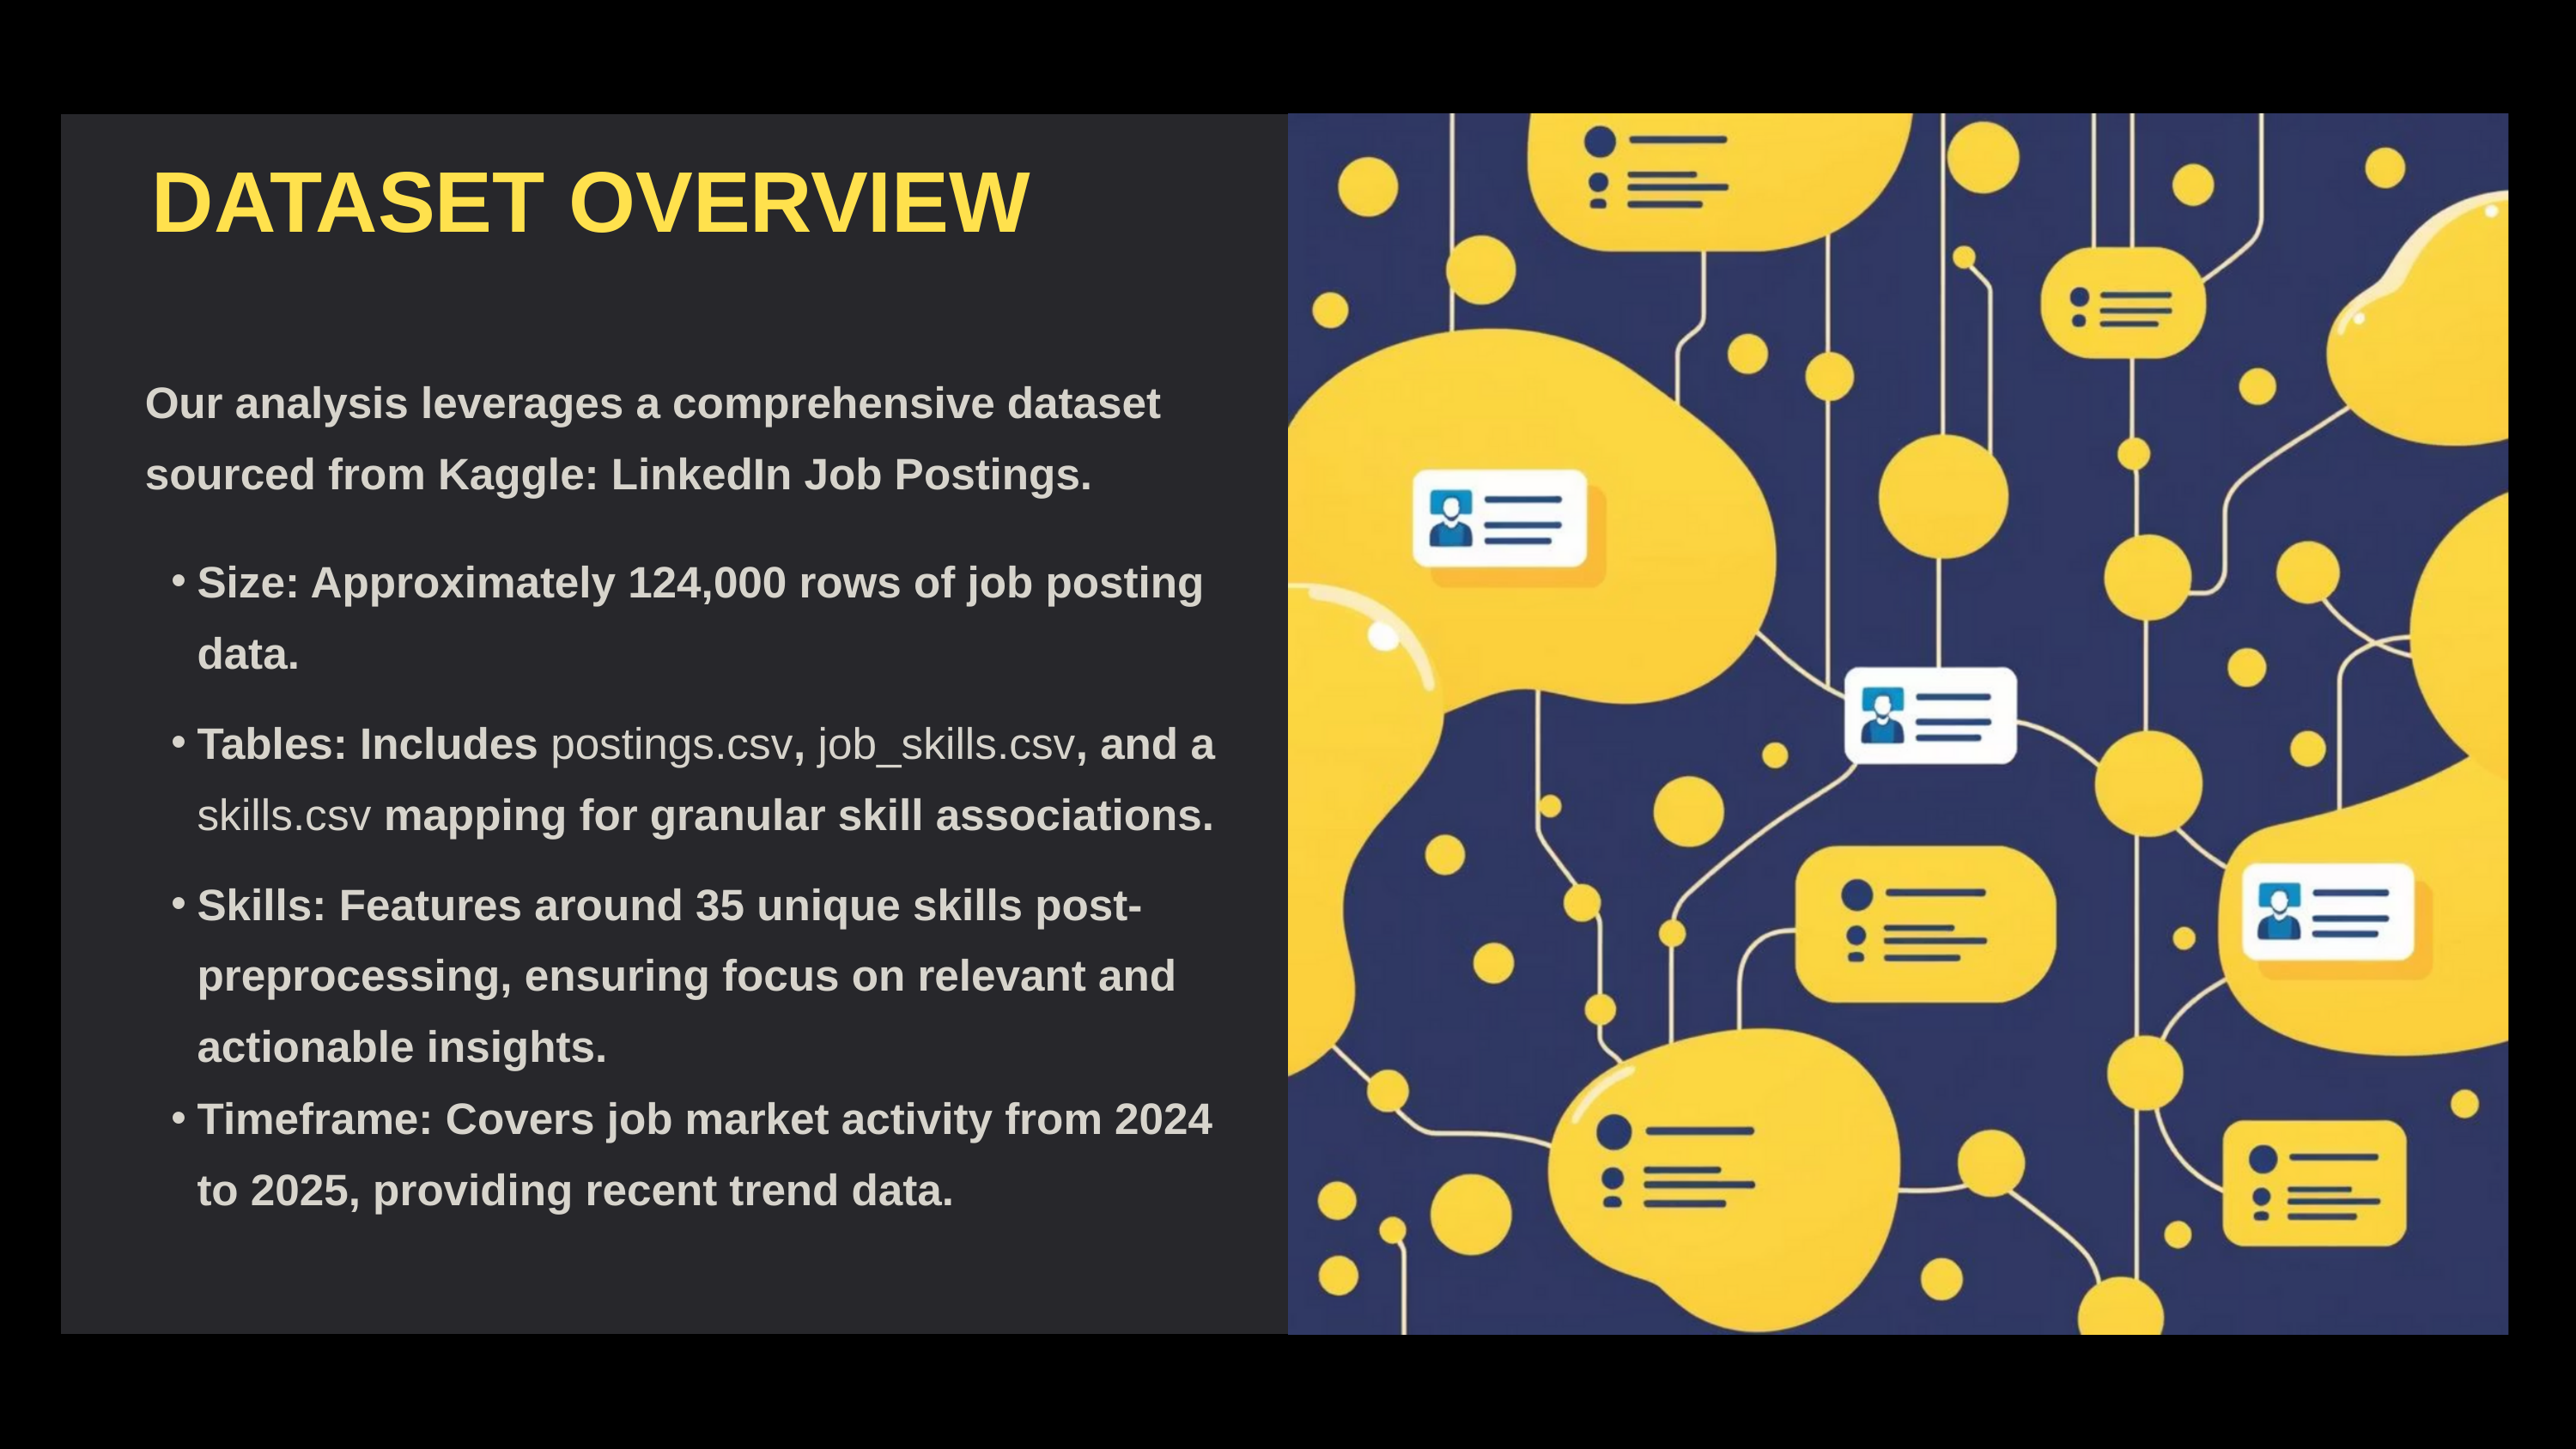

DATASET OVERVIEW
Our analysis leverages a comprehensive dataset sourced from Kaggle: LinkedIn Job Postings.
Size: Approximately 124,000 rows of job posting data.
Tables: Includes postings.csv, job_skills.csv, and a skills.csv mapping for granular skill associations.
Skills: Features around 35 unique skills post-preprocessing, ensuring focus on relevant and actionable insights.
Timeframe: Covers job market activity from 2024 to 2025, providing recent trend data.